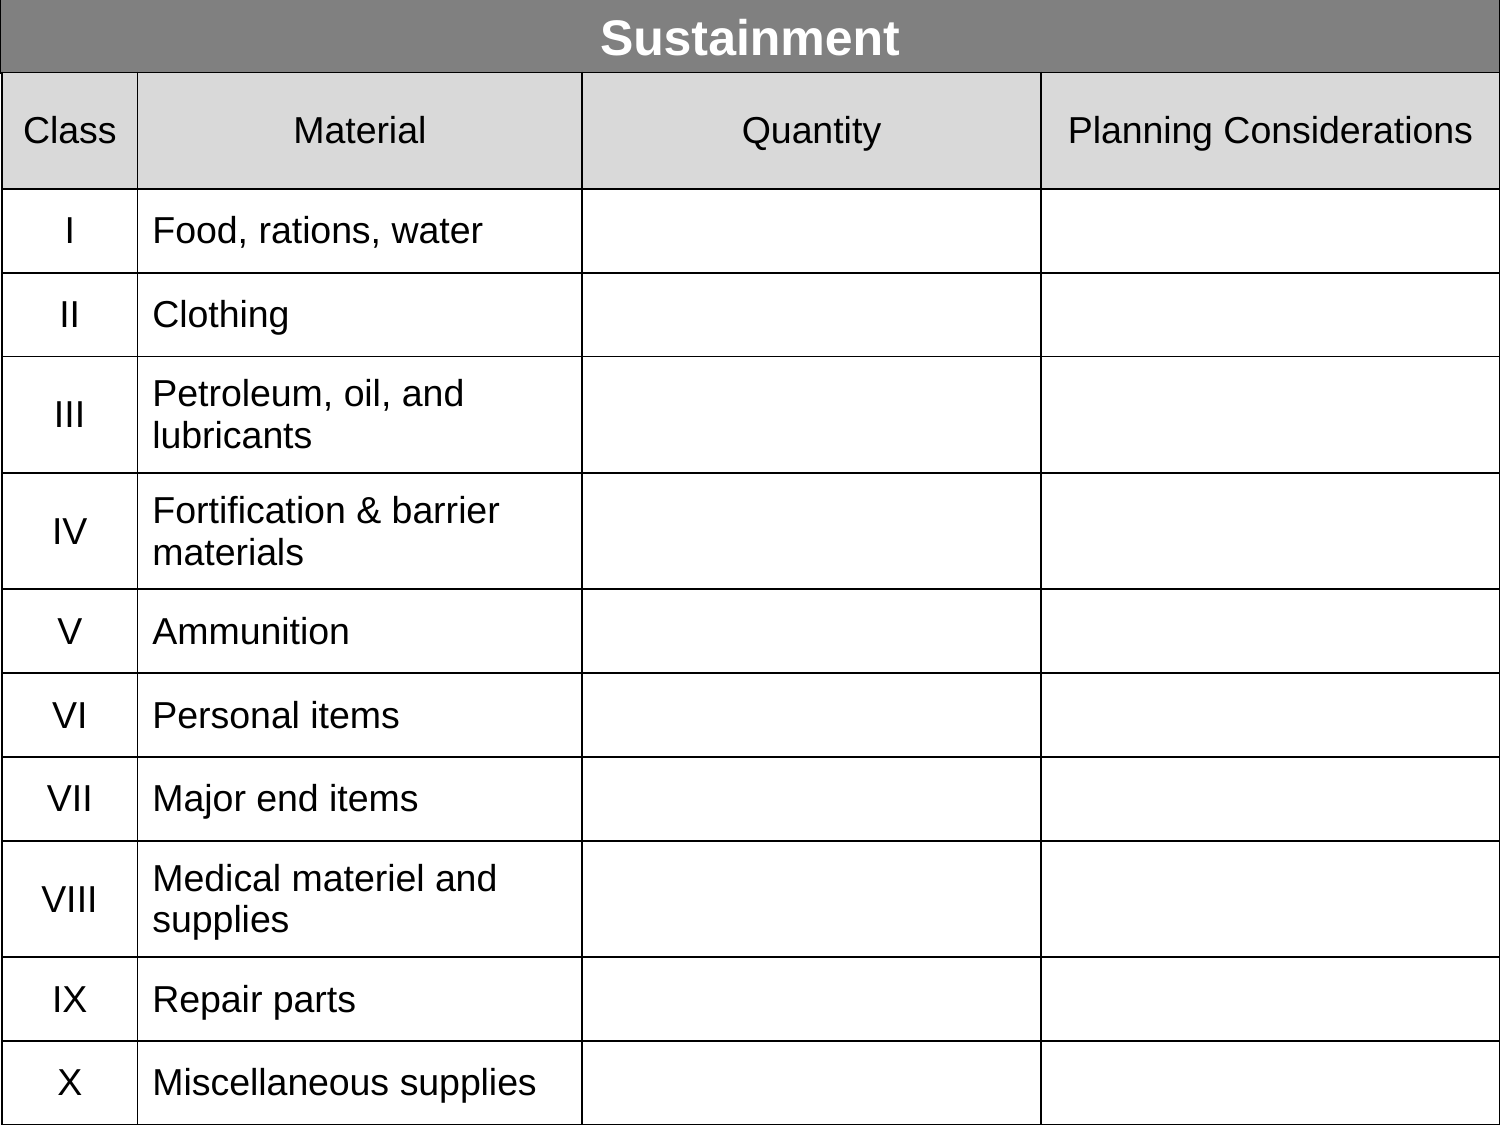

Sustainment
| Class | Material | Quantity | Planning Considerations |
| --- | --- | --- | --- |
| I | Food, rations, water |  |  |
| II | Clothing |  |  |
| III | Petroleum, oil, and lubricants |  |  |
| IV | Fortification & barrier materials |  |  |
| V | Ammunition |  |  |
| VI | Personal items |  |  |
| VII | Major end items |  |  |
| VIII | Medical materiel and supplies |  |  |
| IX | Repair parts |  |  |
| X | Miscellaneous supplies |  |  |